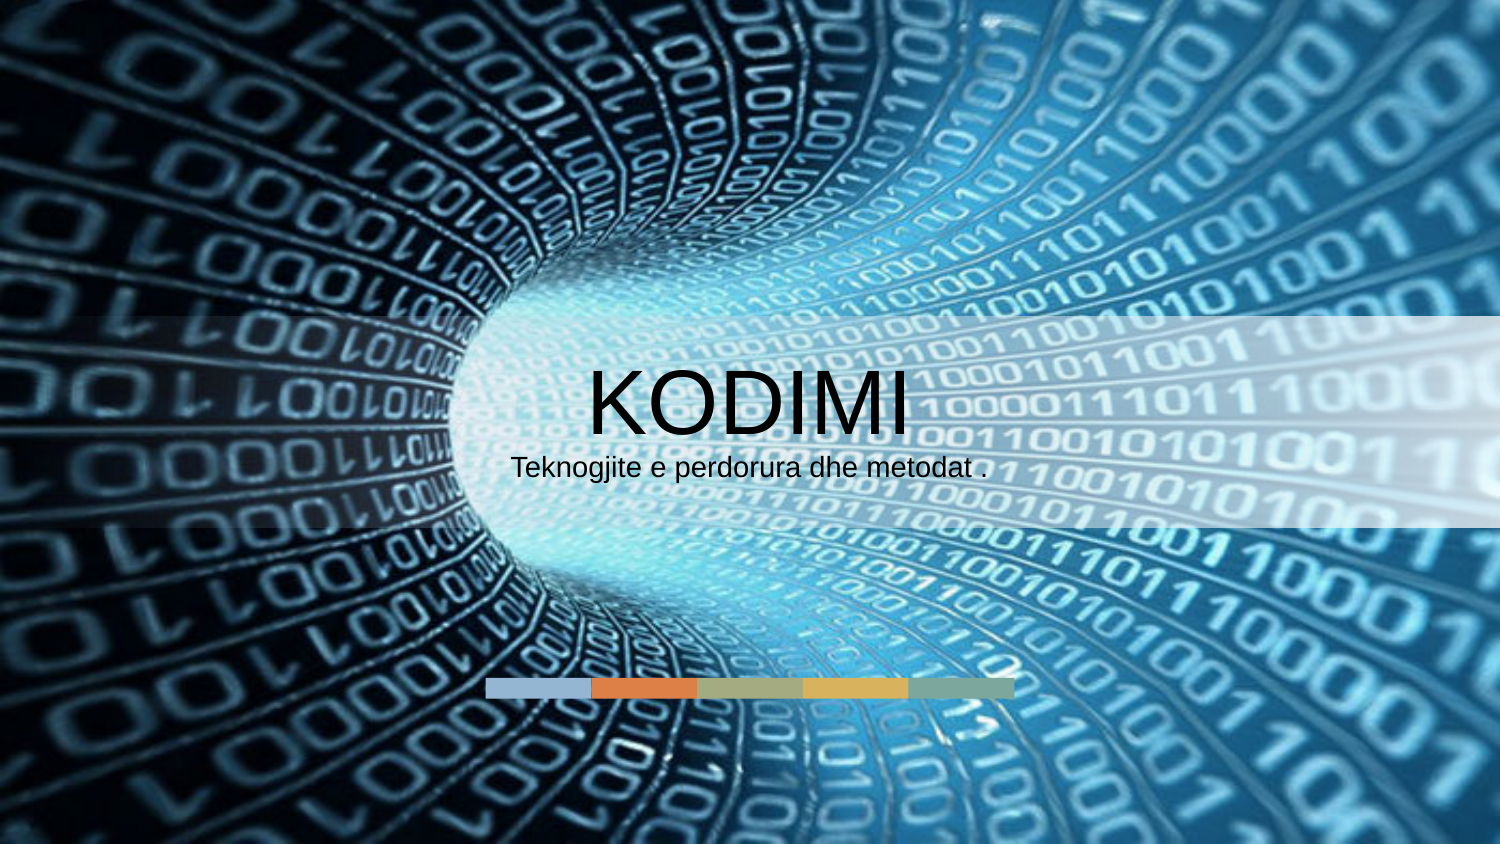

KODIMI
Teknogjite e perdorura dhe metodat .